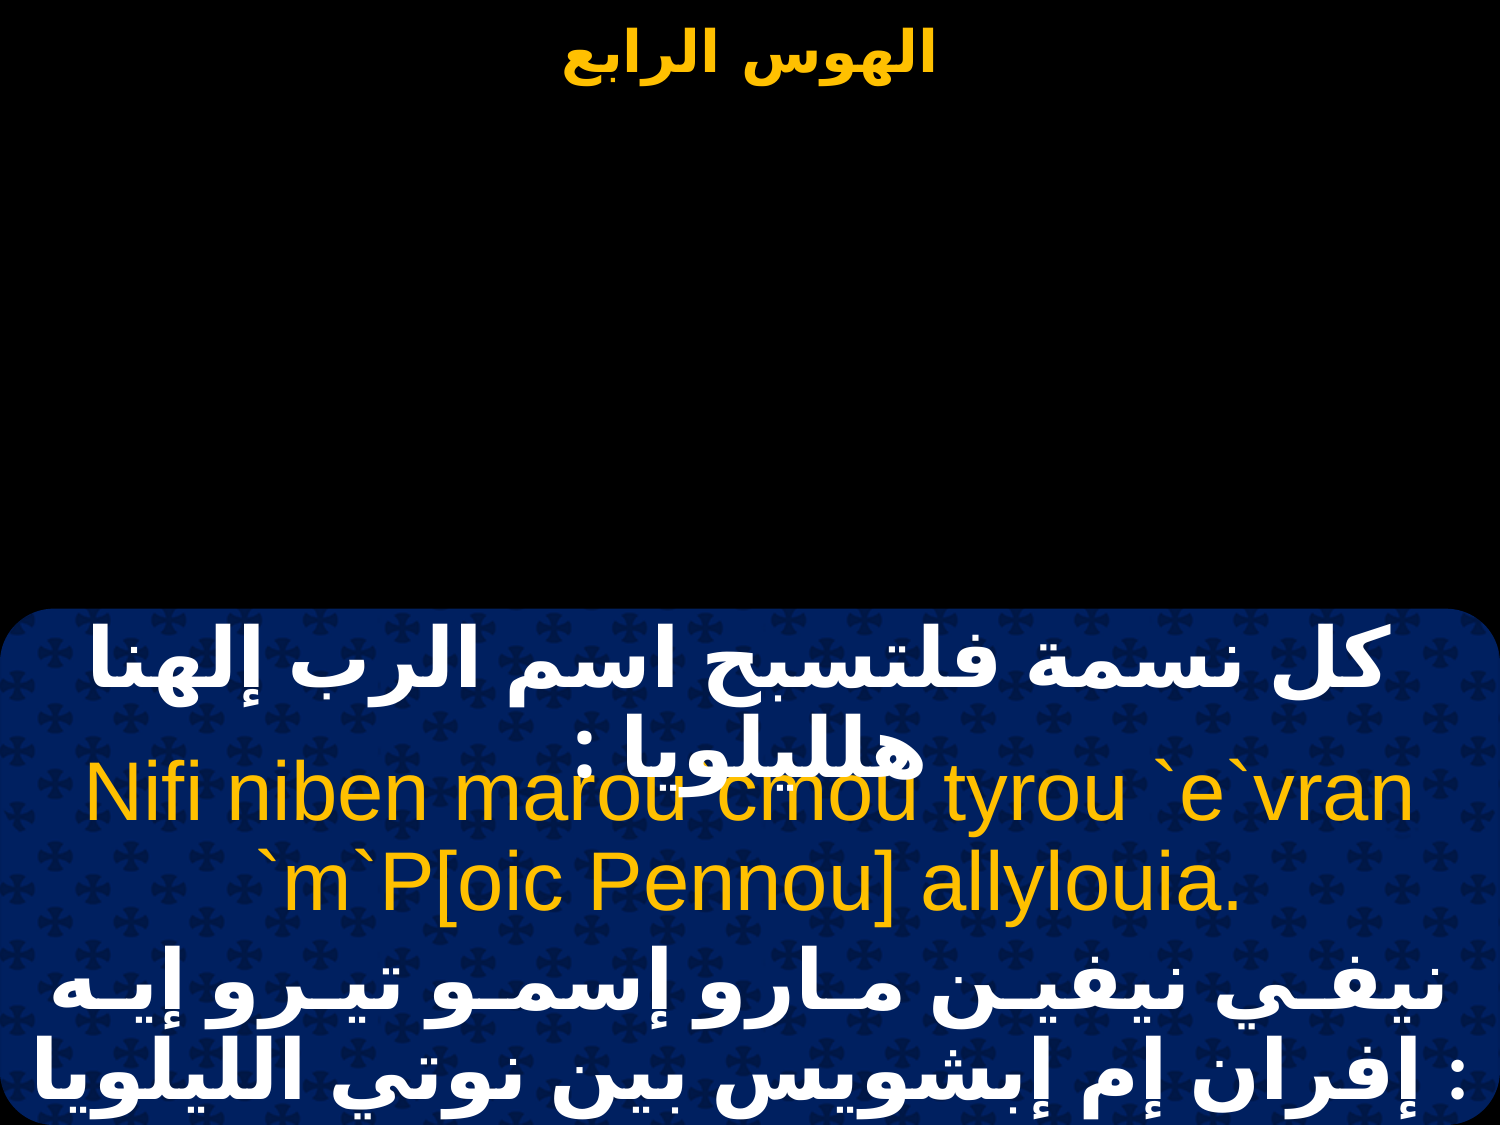

كل نسمة فلتسبح اسم الرب إلهنا هلليلويا :

Nifi niben marou`cmou tyrou `e`vran `m`P[oic Pennou] allylouia.
نيفـي نيفيـن مـارو إسمـو تيـرو إيـه إفران إم إبشويس بين نوتي الليلويا :